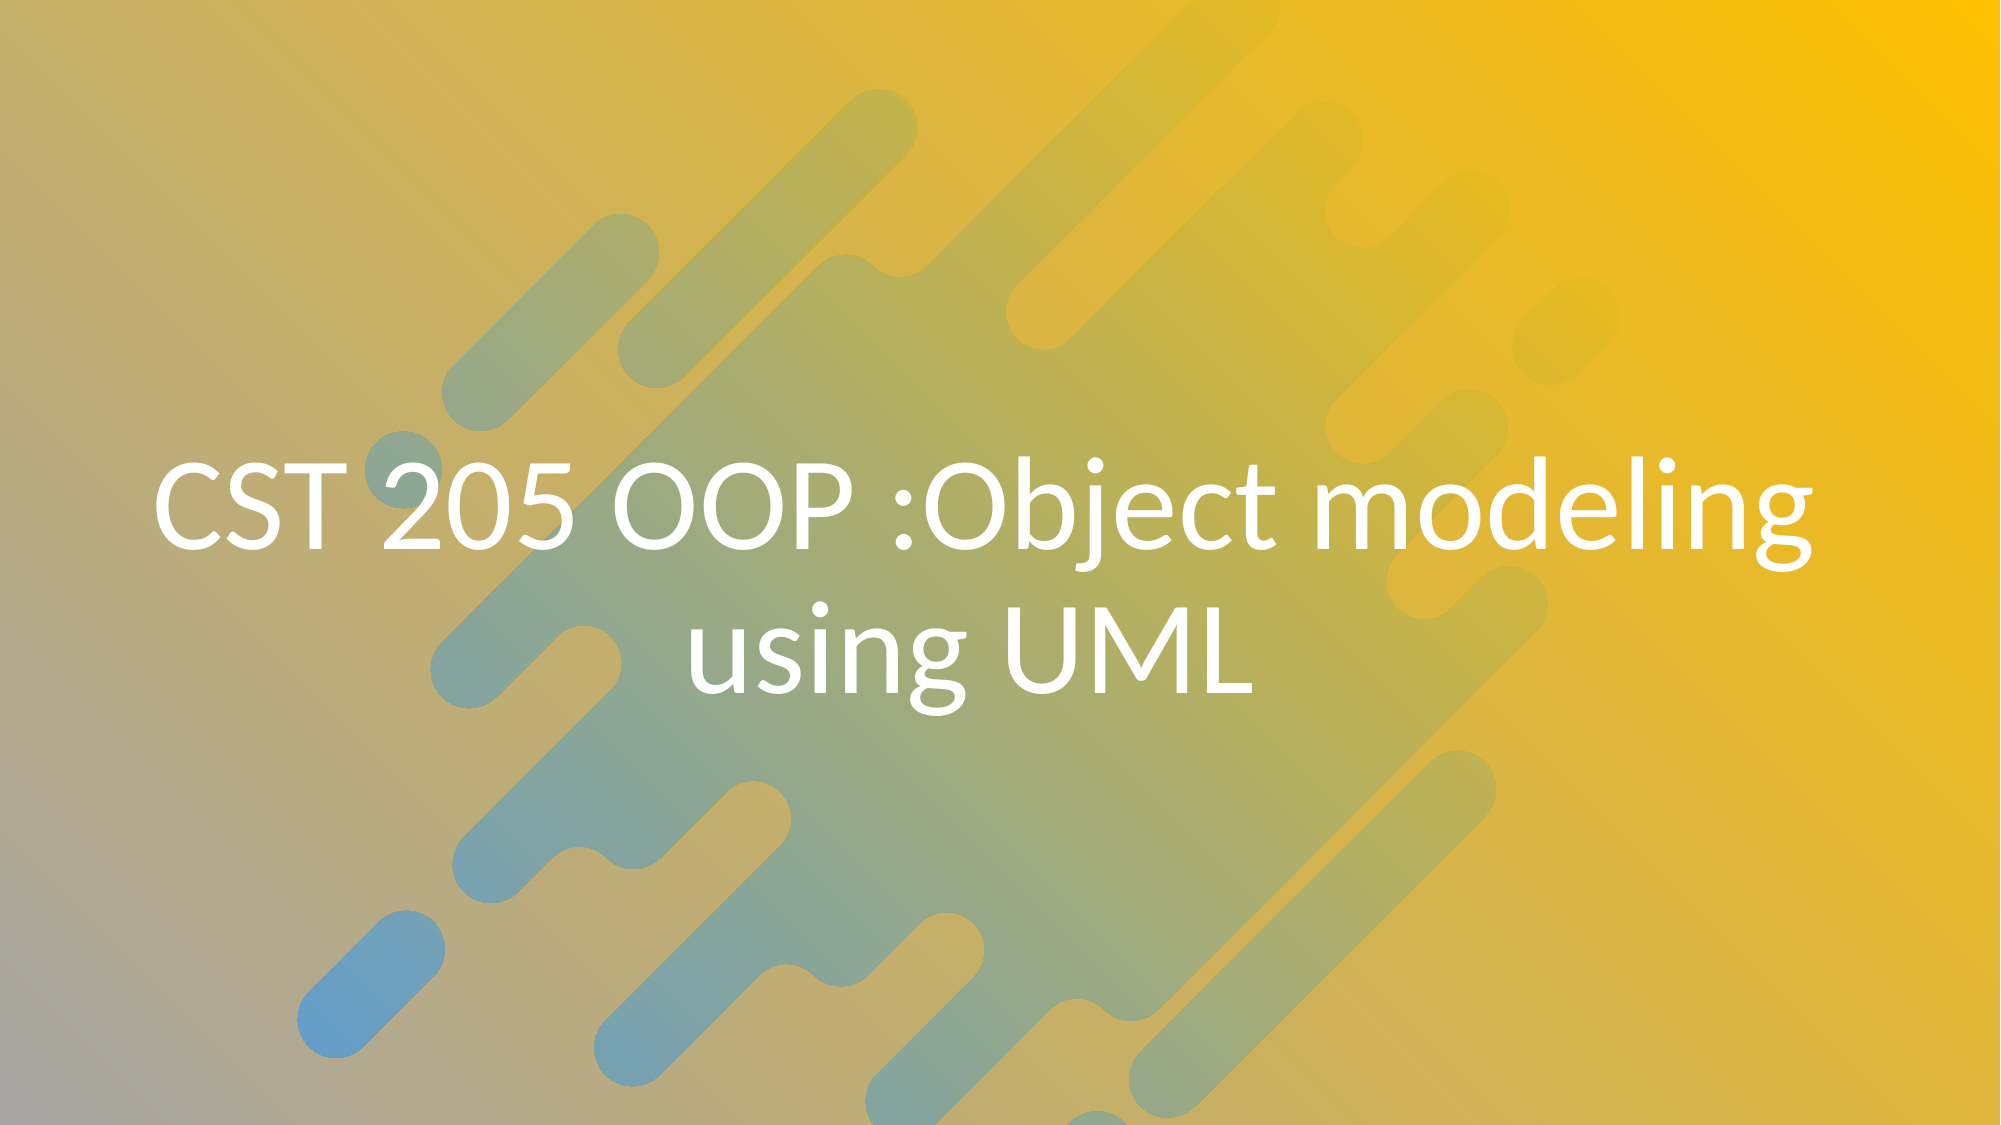

# CST 205 OOP :Object modeling using UML